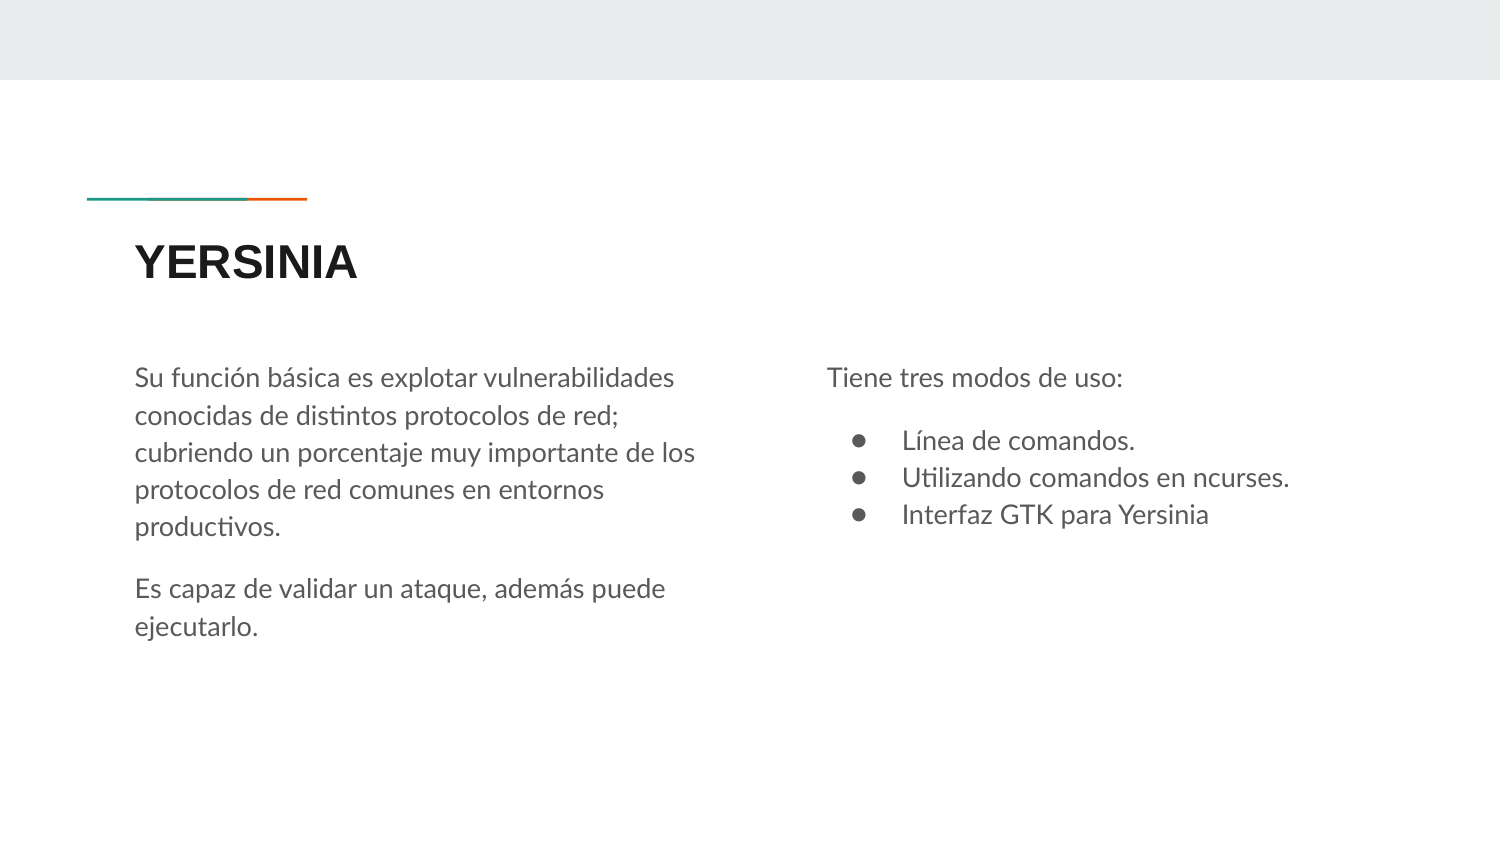

# YERSINIA
Su función básica es explotar vulnerabilidades conocidas de distintos protocolos de red; cubriendo un porcentaje muy importante de los protocolos de red comunes en entornos productivos.
Es capaz de validar un ataque, además puede ejecutarlo.
Tiene tres modos de uso:
Línea de comandos.
Utilizando comandos en ncurses.
Interfaz GTK para Yersinia